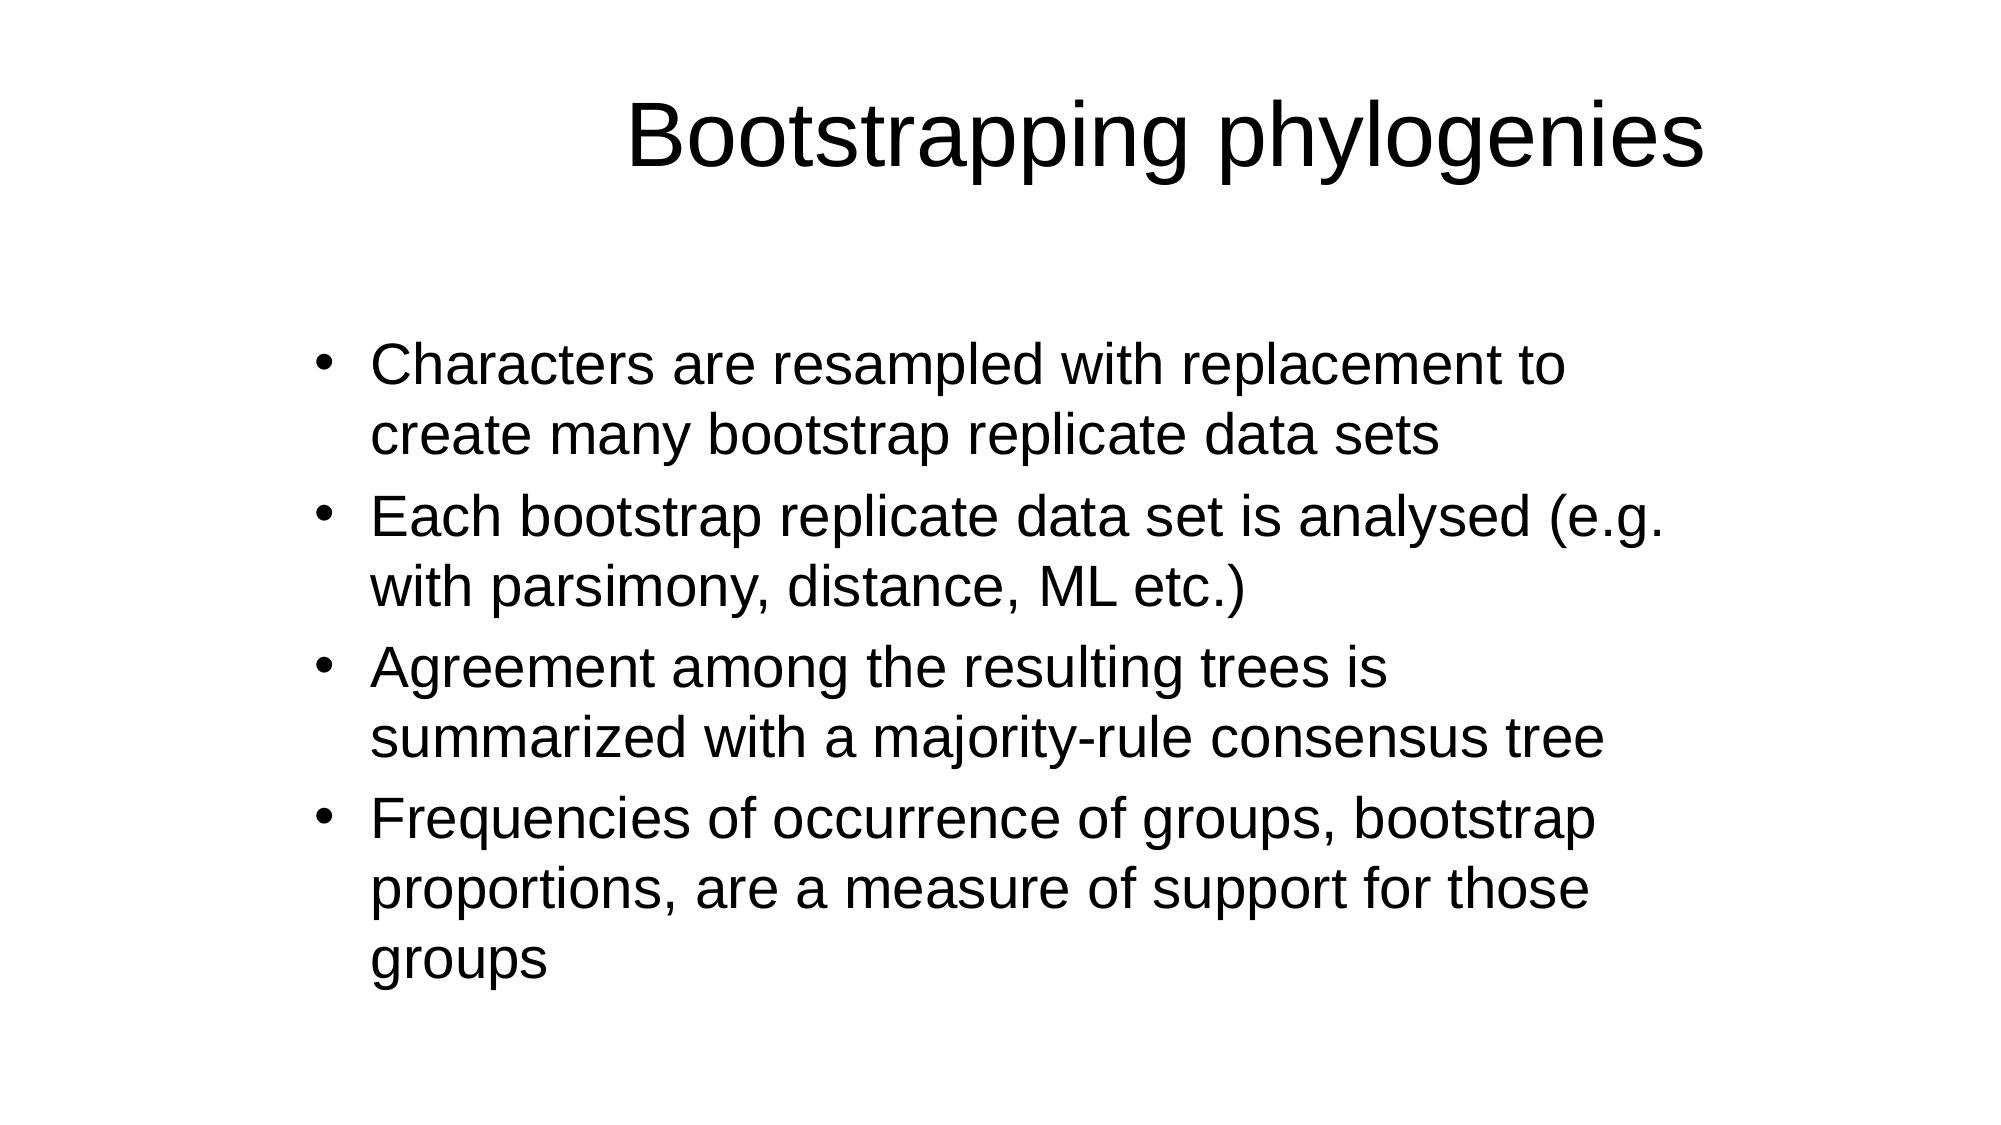

# Bootstrapping phylogenies
Characters are resampled with replacement to create many bootstrap replicate data sets
Each bootstrap replicate data set is analysed (e.g. with parsimony, distance, ML etc.)
Agreement among the resulting trees is summarized with a majority-rule consensus tree
Frequencies of occurrence of groups, bootstrap proportions, are a measure of support for those groups